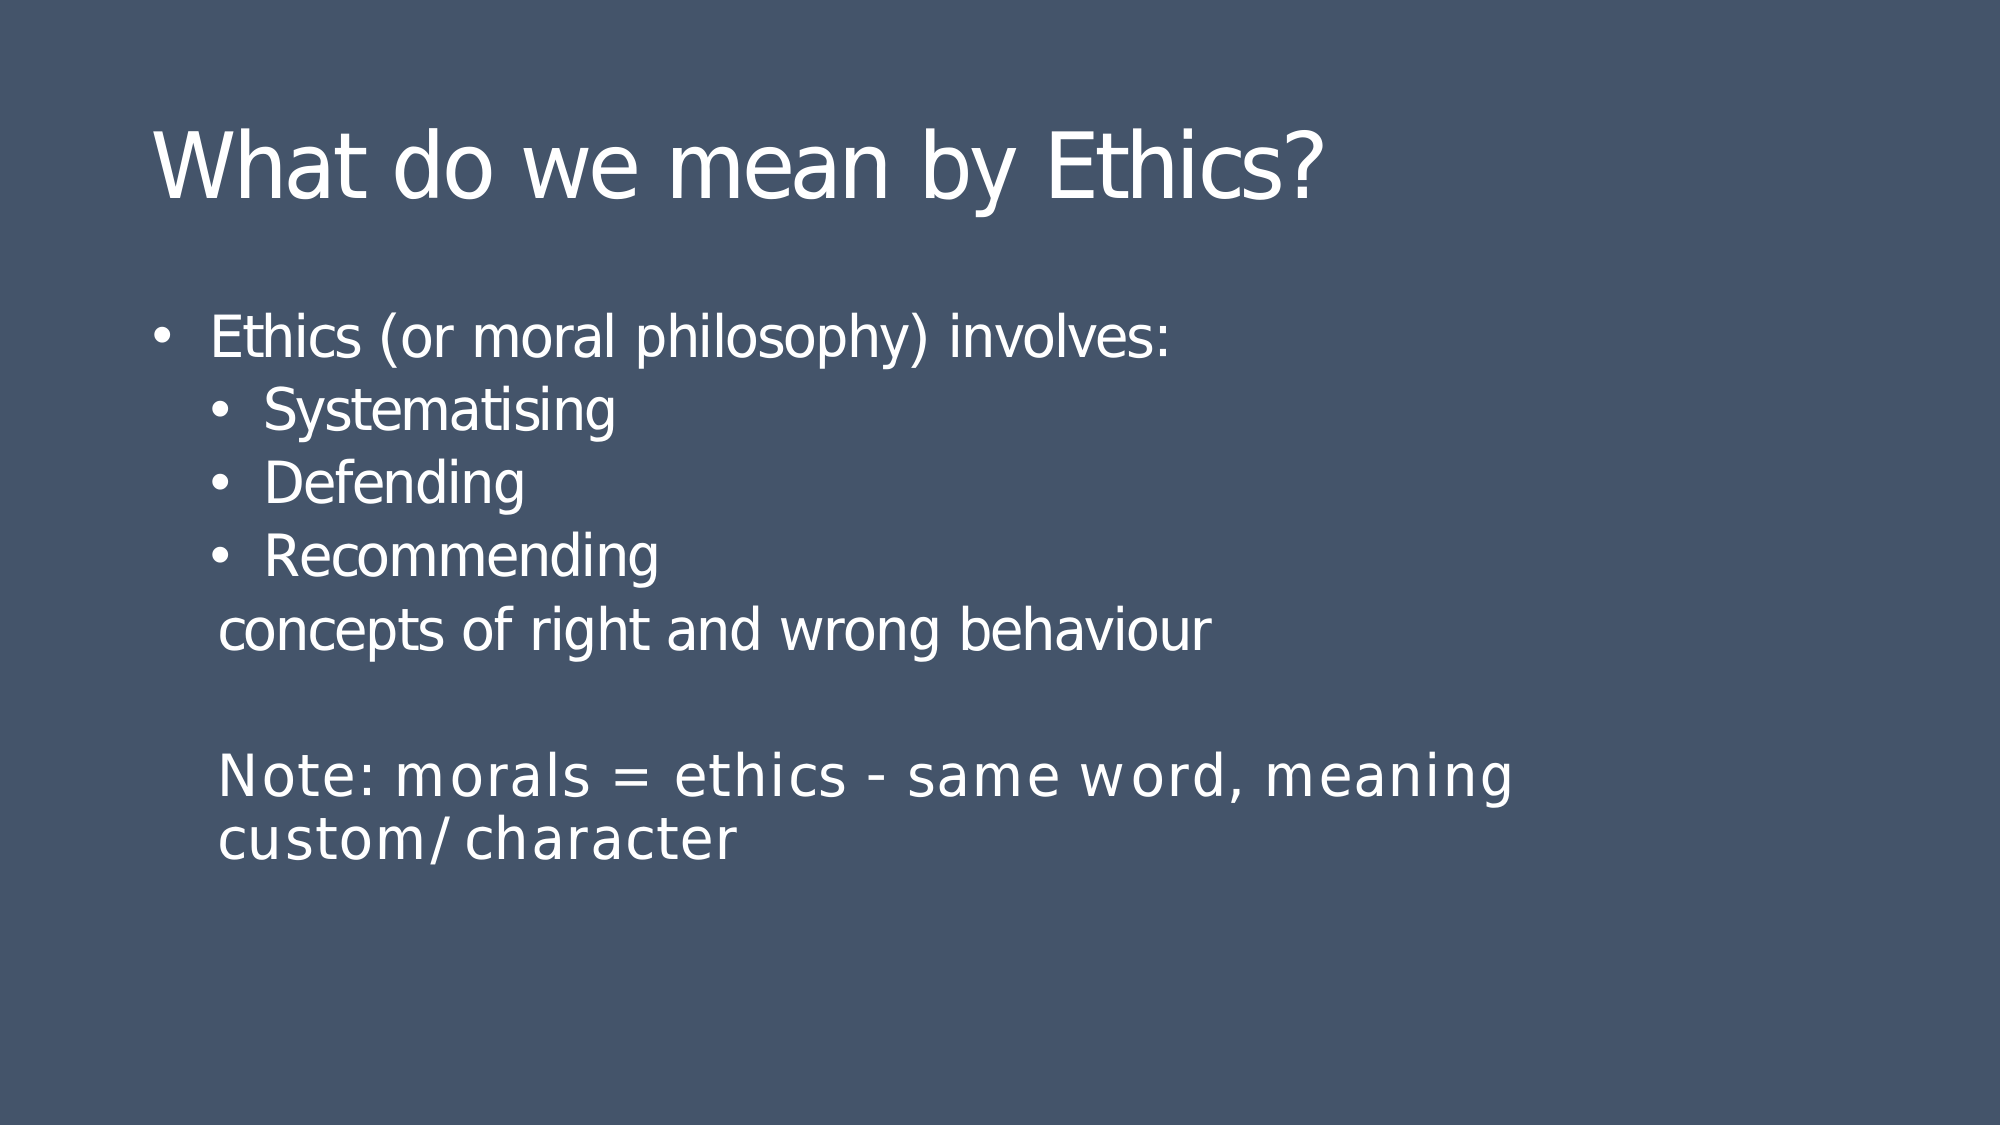

# What do we mean by Ethics?
Ethics (or moral philosophy) involves:
Systematising
Defending
Recommending
concepts of right and wrong behaviour

Note: morals = ethics - same word, meaning custom/character